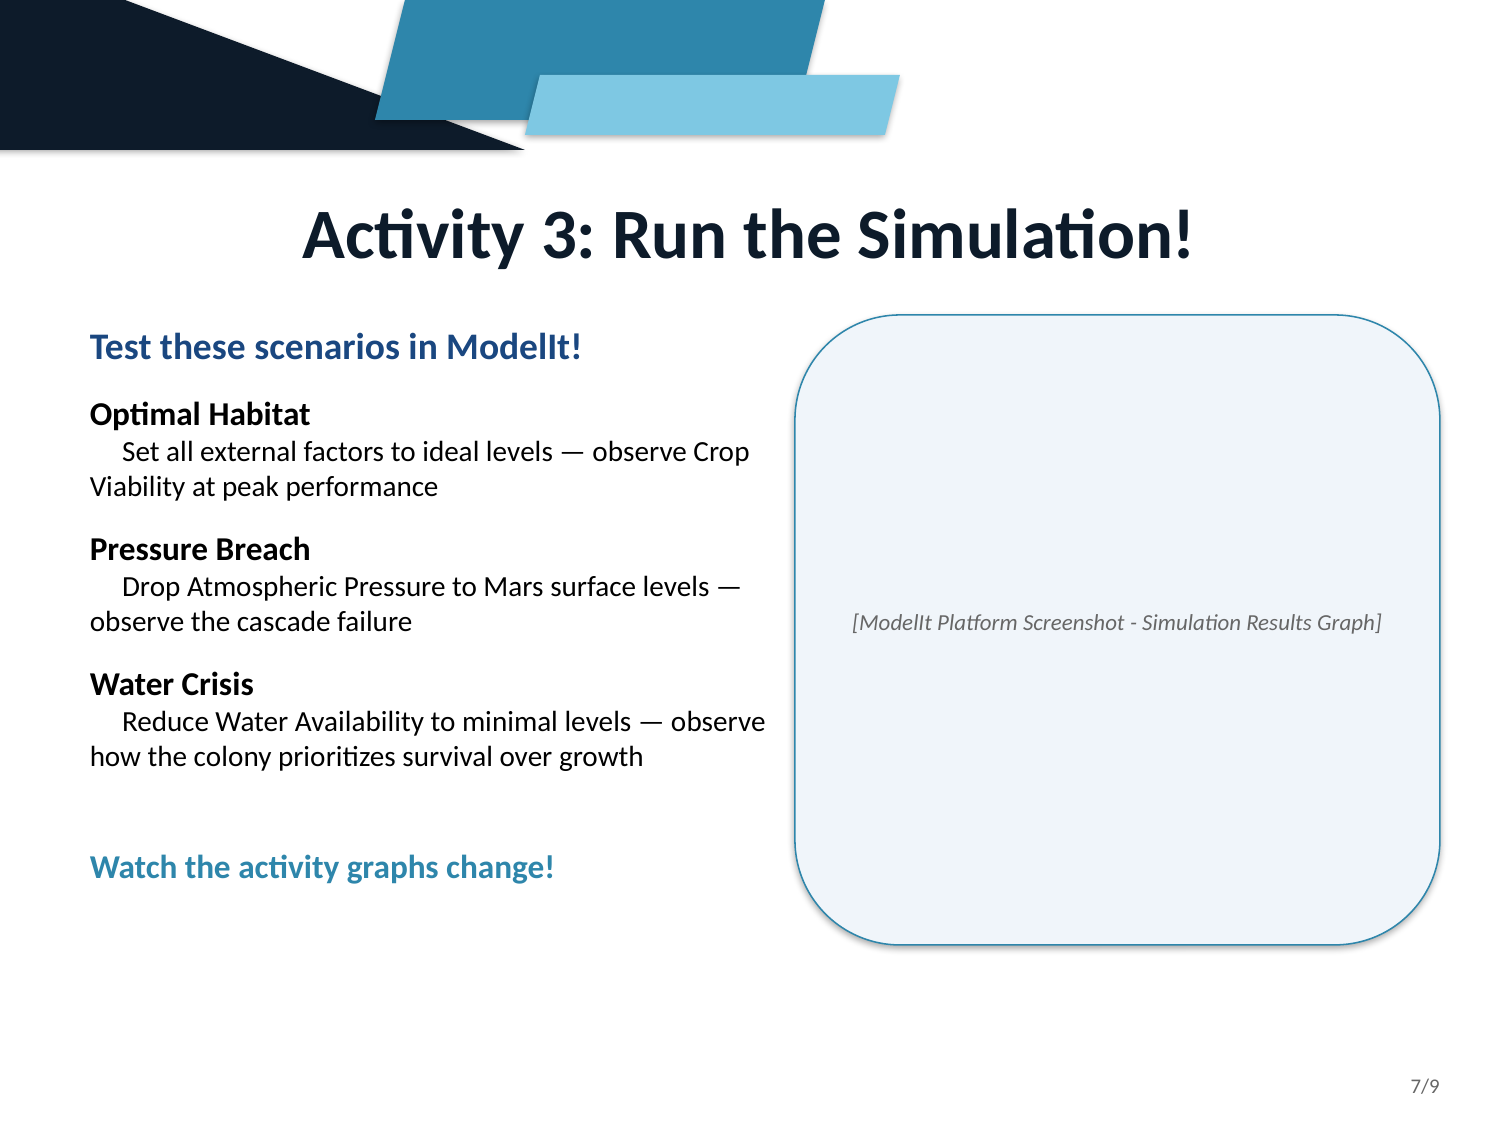

Activity 3: Run the Simulation!
Test these scenarios in ModelIt!
Optimal Habitat
     Set all external factors to ideal levels — observe Crop Viability at peak performance
Pressure Breach
     Drop Atmospheric Pressure to Mars surface levels — observe the cascade failure
Water Crisis
     Reduce Water Availability to minimal levels — observe how the colony prioritizes survival over growth
Watch the activity graphs change!

[ModelIt Platform Screenshot - Simulation Results Graph]
7/9